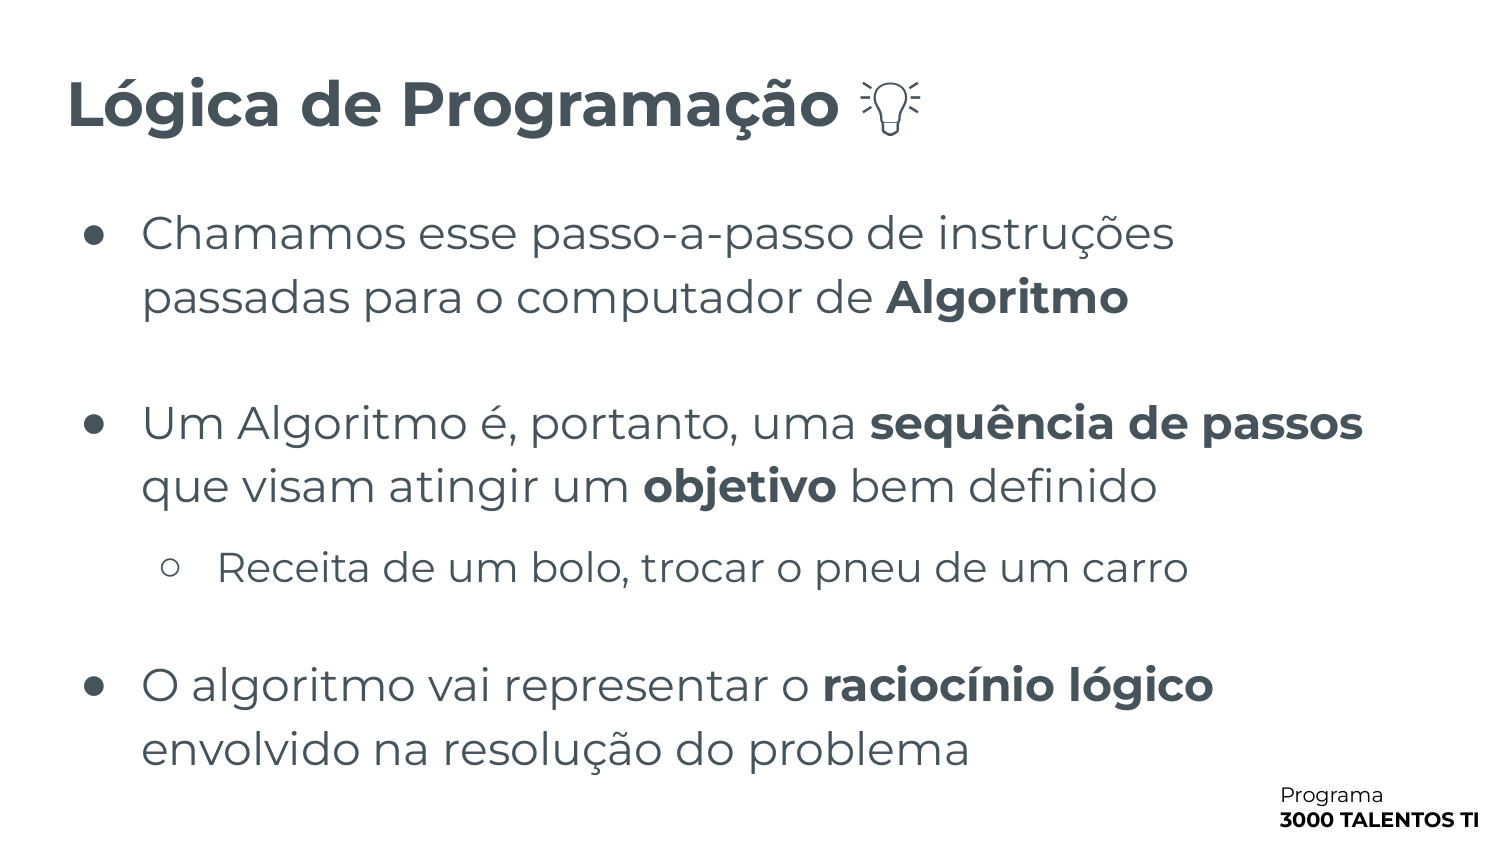

# Lógica de Programação 💡
Chamamos esse passo-a-passo de instruções passadas para o computador de Algoritmo

Um Algoritmo é, portanto, uma sequência de passos que visam atingir um objetivo bem definido
Receita de um bolo, trocar o pneu de um carro
O algoritmo vai representar o raciocínio lógico envolvido na resolução do problema